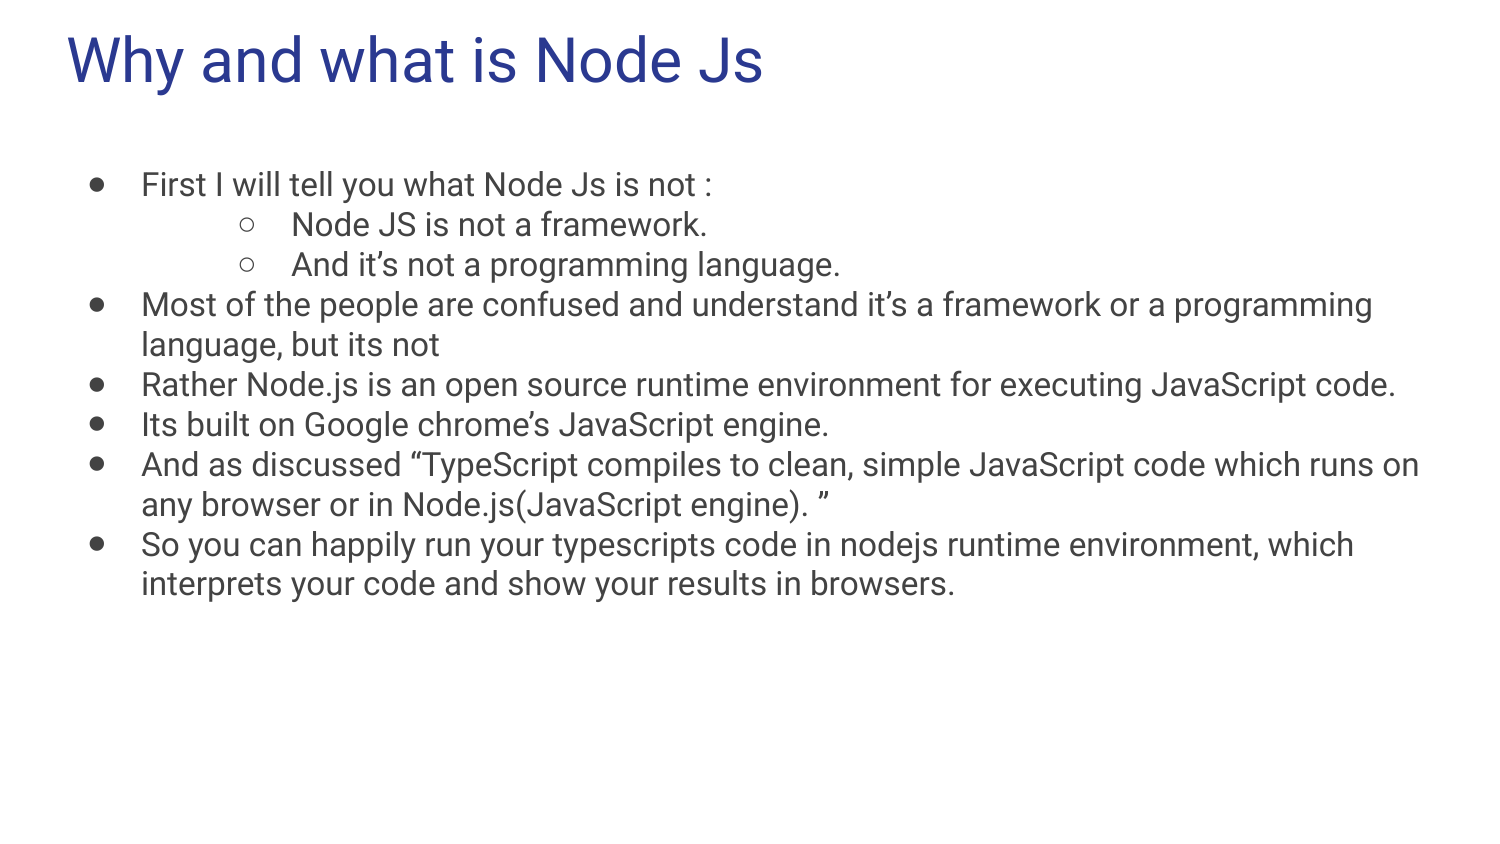

# Why and what is Node Js

First I will tell you what Node Js is not :
Node JS is not a framework.
And it’s not a programming language.
Most of the people are confused and understand it’s a framework or a programming language, but its not
Rather Node.js is an open source runtime environment for executing JavaScript code.
Its built on Google chrome’s JavaScript engine.
And as discussed “TypeScript compiles to clean, simple JavaScript code which runs on any browser or in Node.js(JavaScript engine). ”
So you can happily run your typescripts code in nodejs runtime environment, which interprets your code and show your results in browsers.